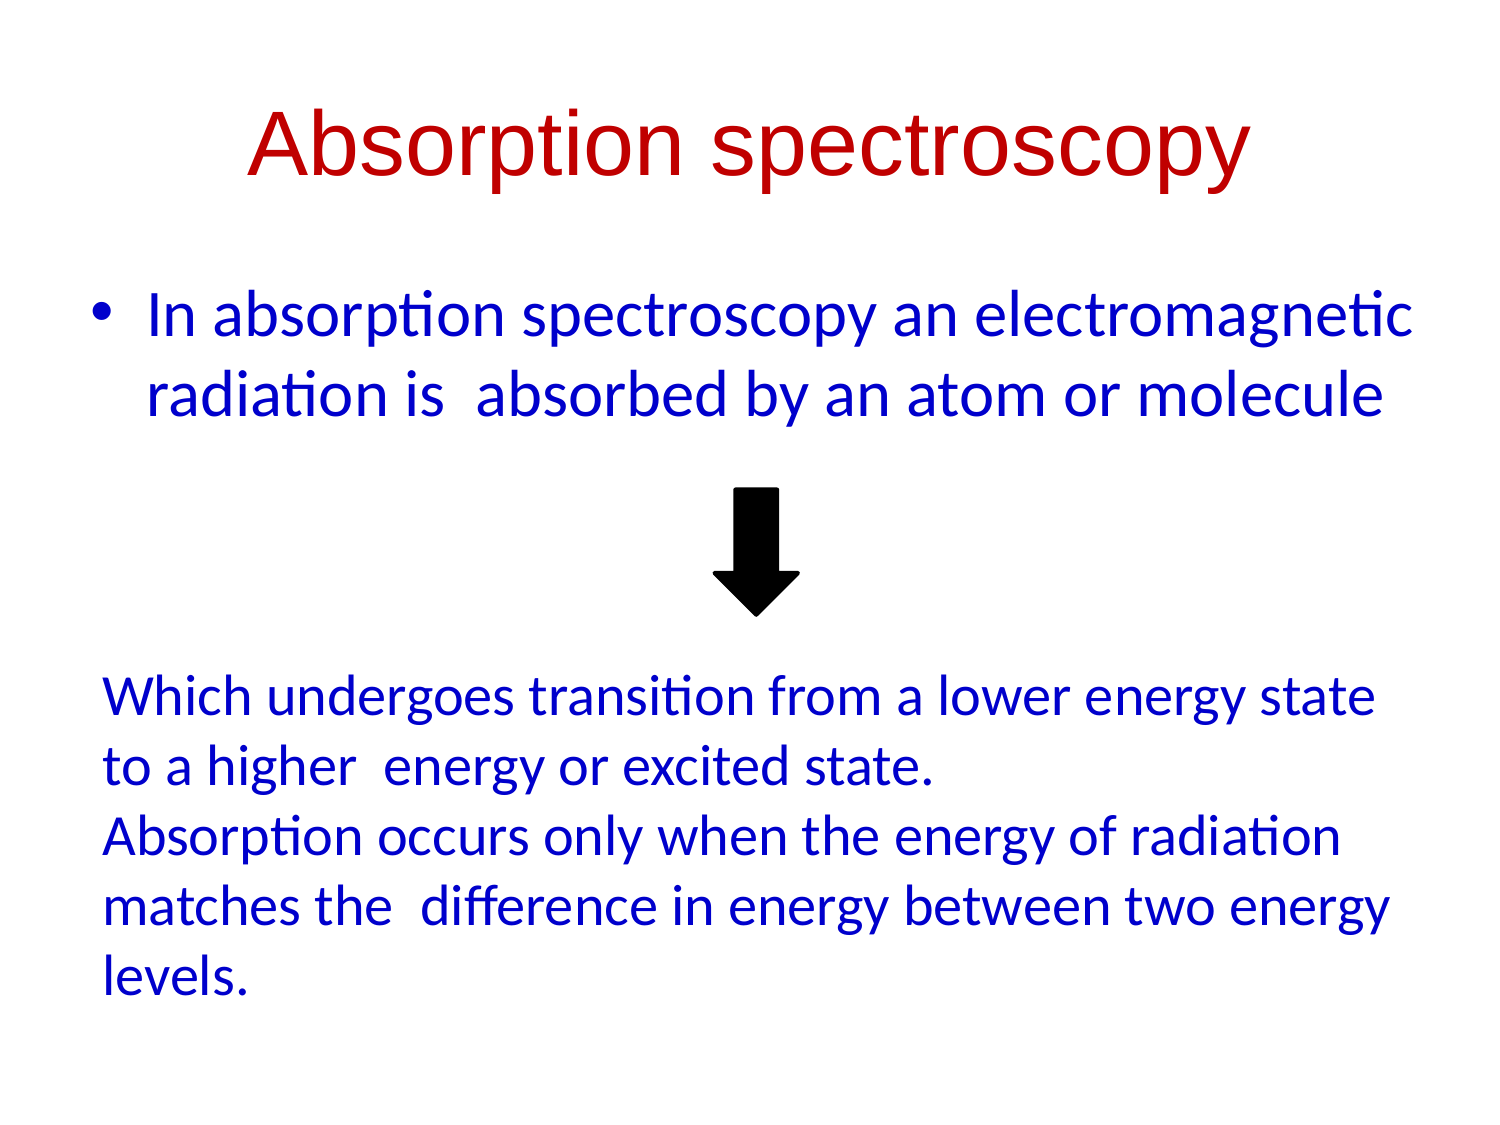

# Absorption spectroscopy
In absorption spectroscopy an electromagnetic radiation is  absorbed by an atom or molecule

Which undergoes transition from a lower energy state to a higher  energy or excited state.
Absorption occurs only when the energy of radiation matches the  difference in energy between two energy levels.